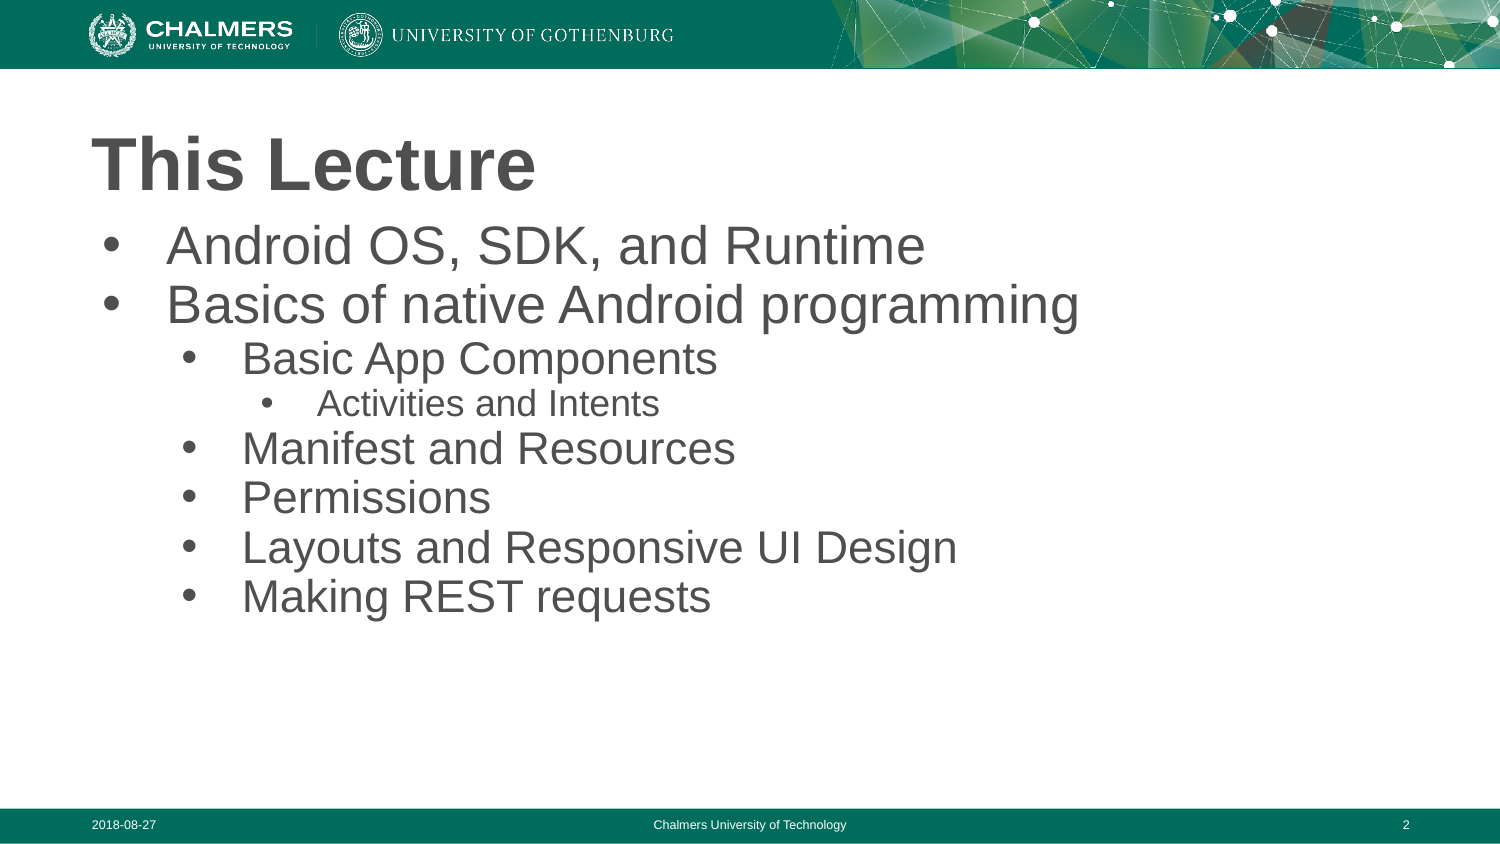

# This Lecture
Android OS, SDK, and Runtime
Basics of native Android programming
Basic App Components
Activities and Intents
Manifest and Resources
Permissions
Layouts and Responsive UI Design
Making REST requests
2018-08-27
Chalmers University of Technology
2